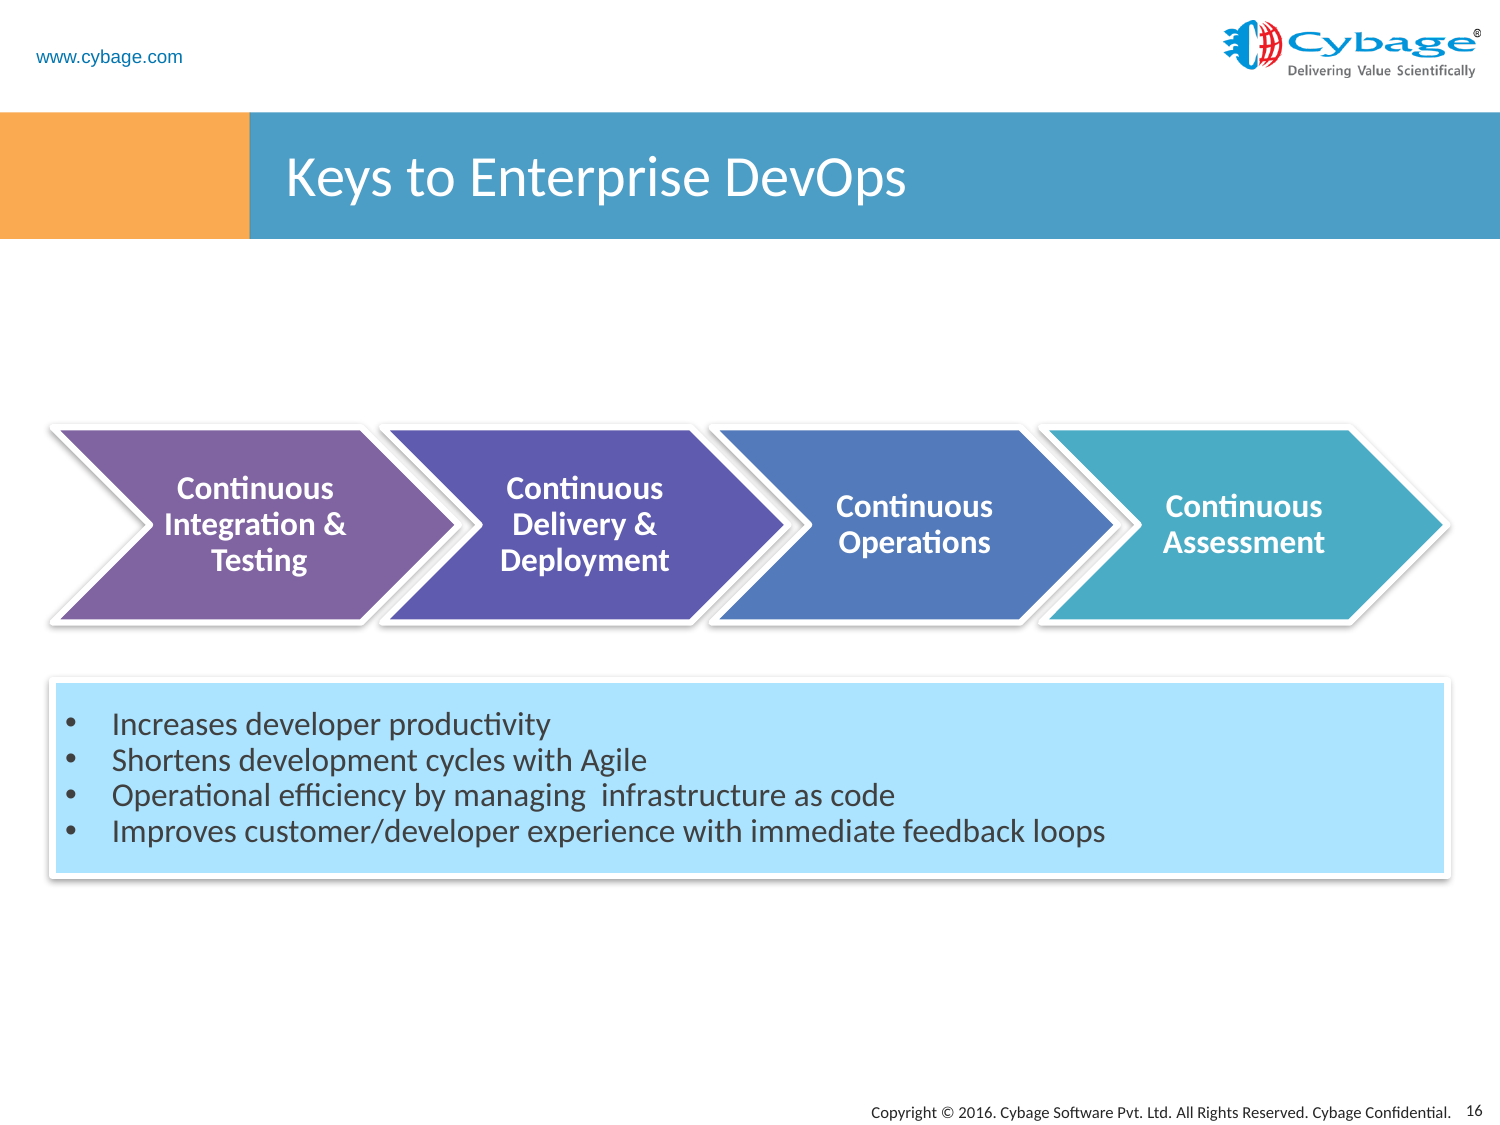

# Keys to Enterprise DevOps
Continuous
Integration &
 Testing
Continuous Delivery & Deployment
Continuous Operations
Continuous Assessment
Increases developer productivity
Shortens development cycles with Agile
Operational efficiency by managing  infrastructure as code
Improves customer/developer experience with immediate feedback loops